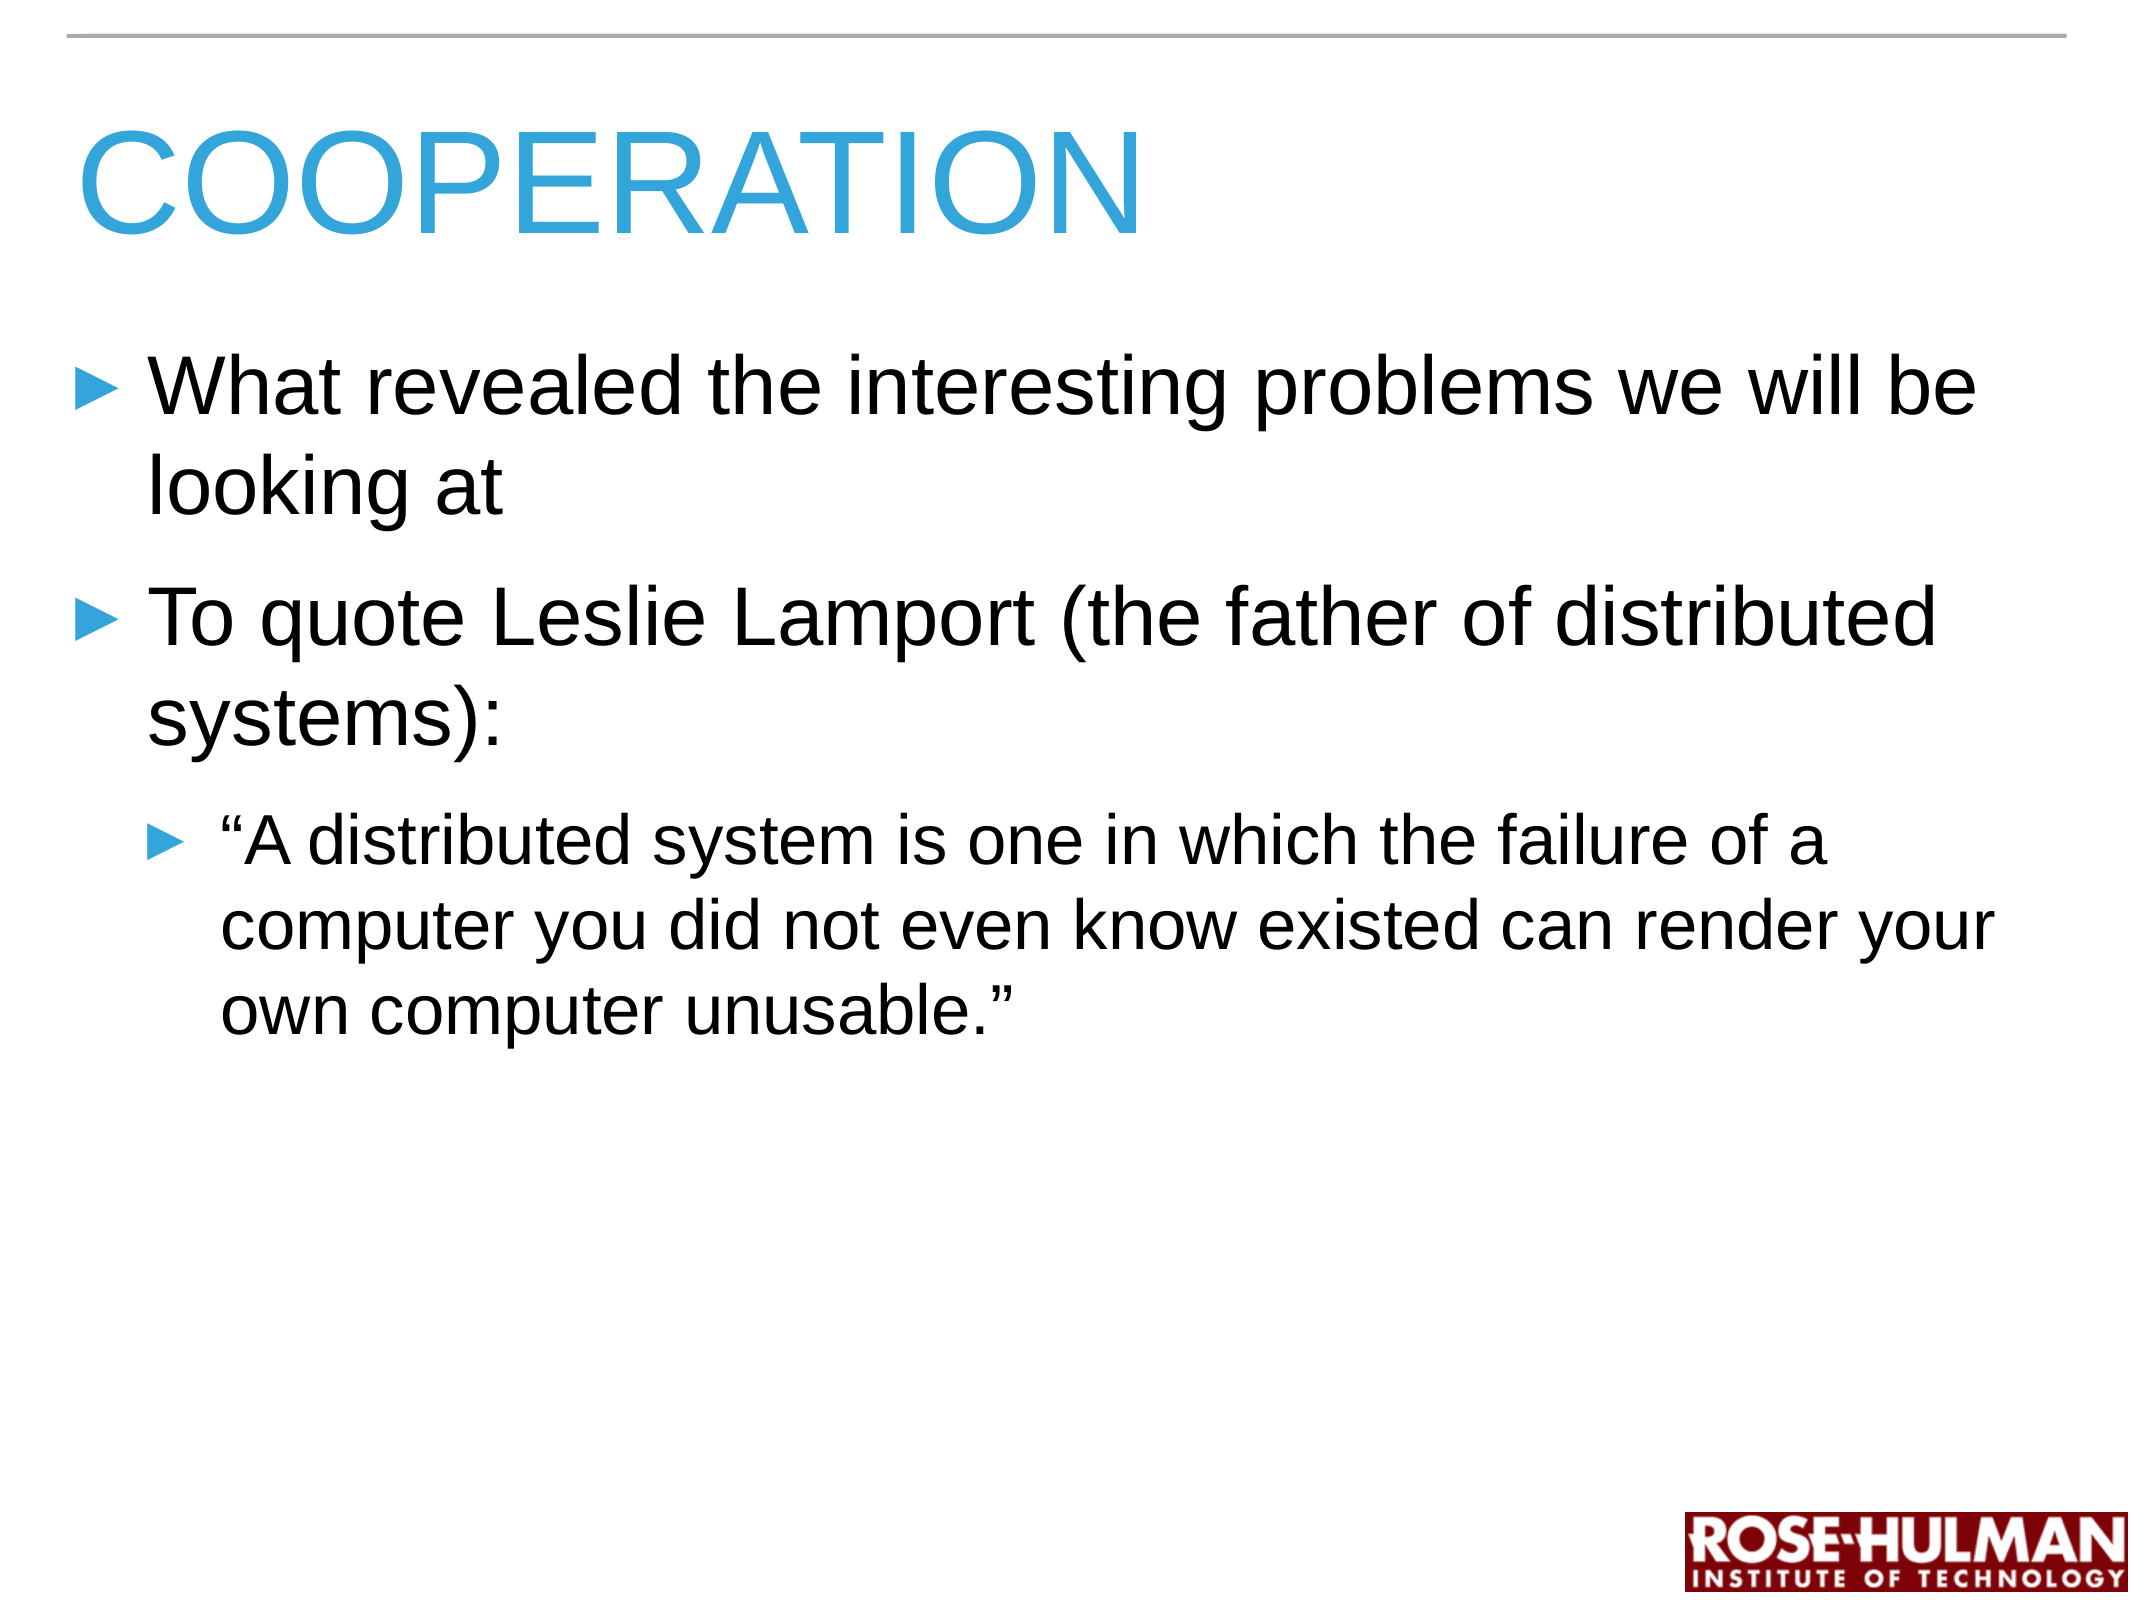

# Cooperation
What revealed the interesting problems we will be looking at
To quote Leslie Lamport (the father of distributed systems):
“A distributed system is one in which the failure of a computer you did not even know existed can render your own computer unusable.”
20